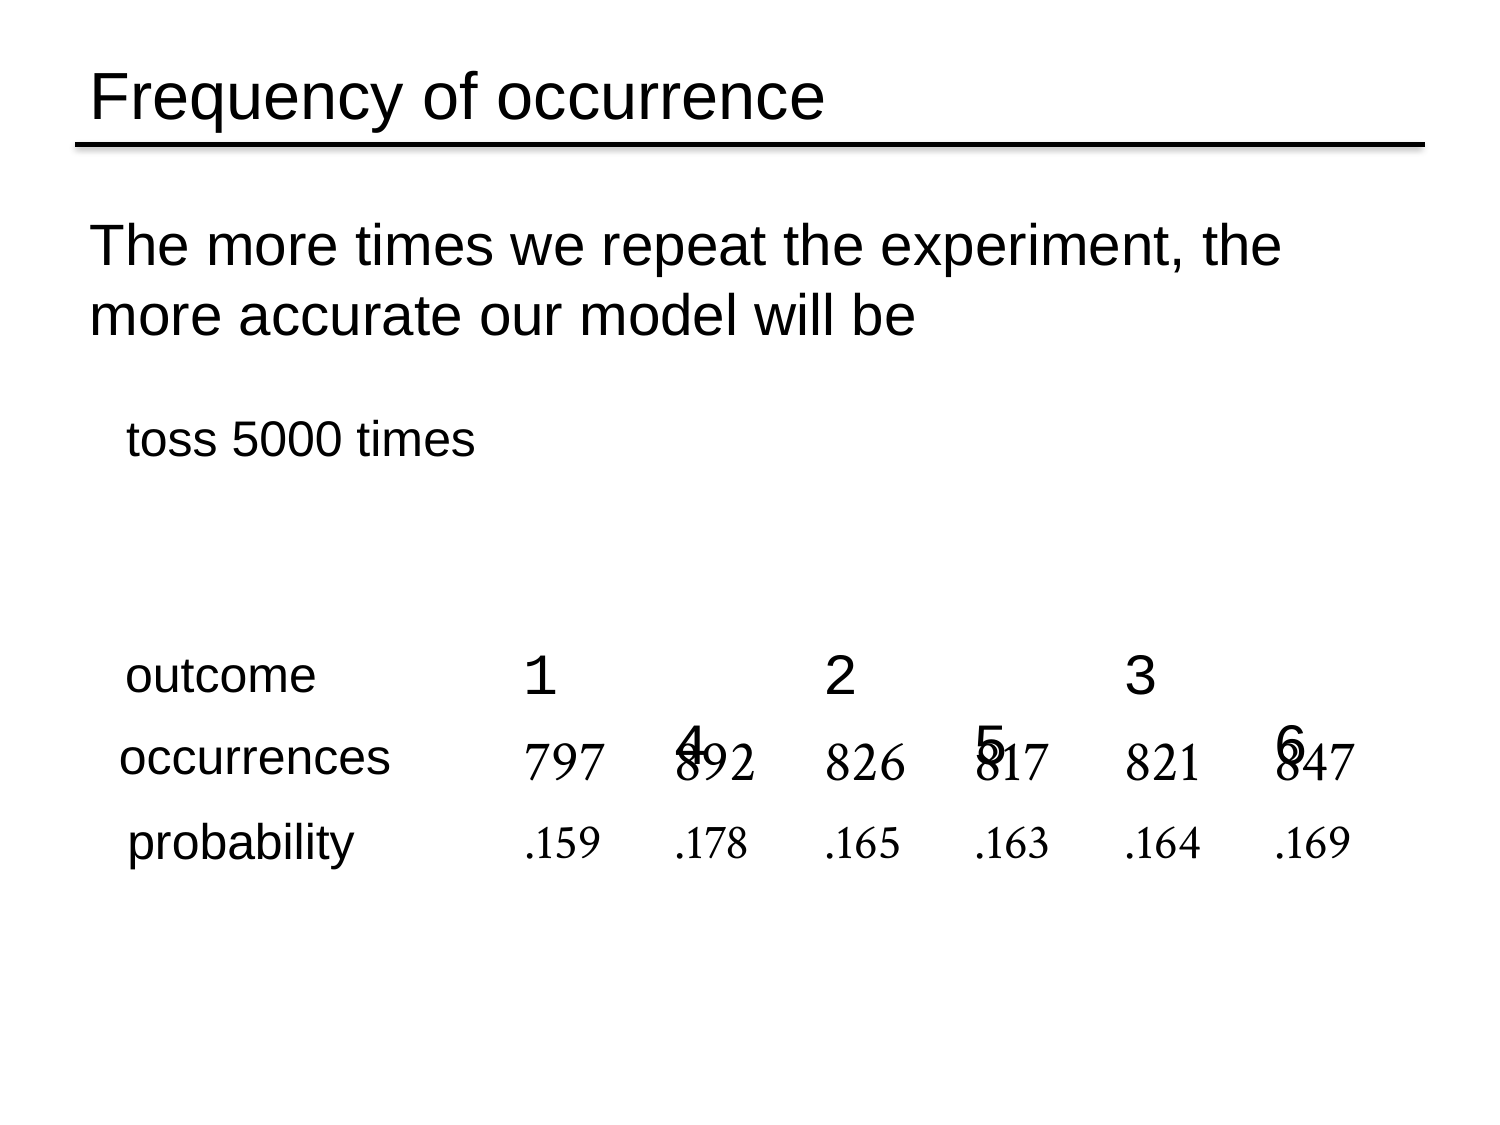

# Frequency of occurrence
The more times we repeat the experiment, the more accurate our model will be
toss 5000 times
1		2		3		4		5		6
outcome
797	892	826	817	821	847
occurrences
.159	.178	.165	.163	.164	.169
probability